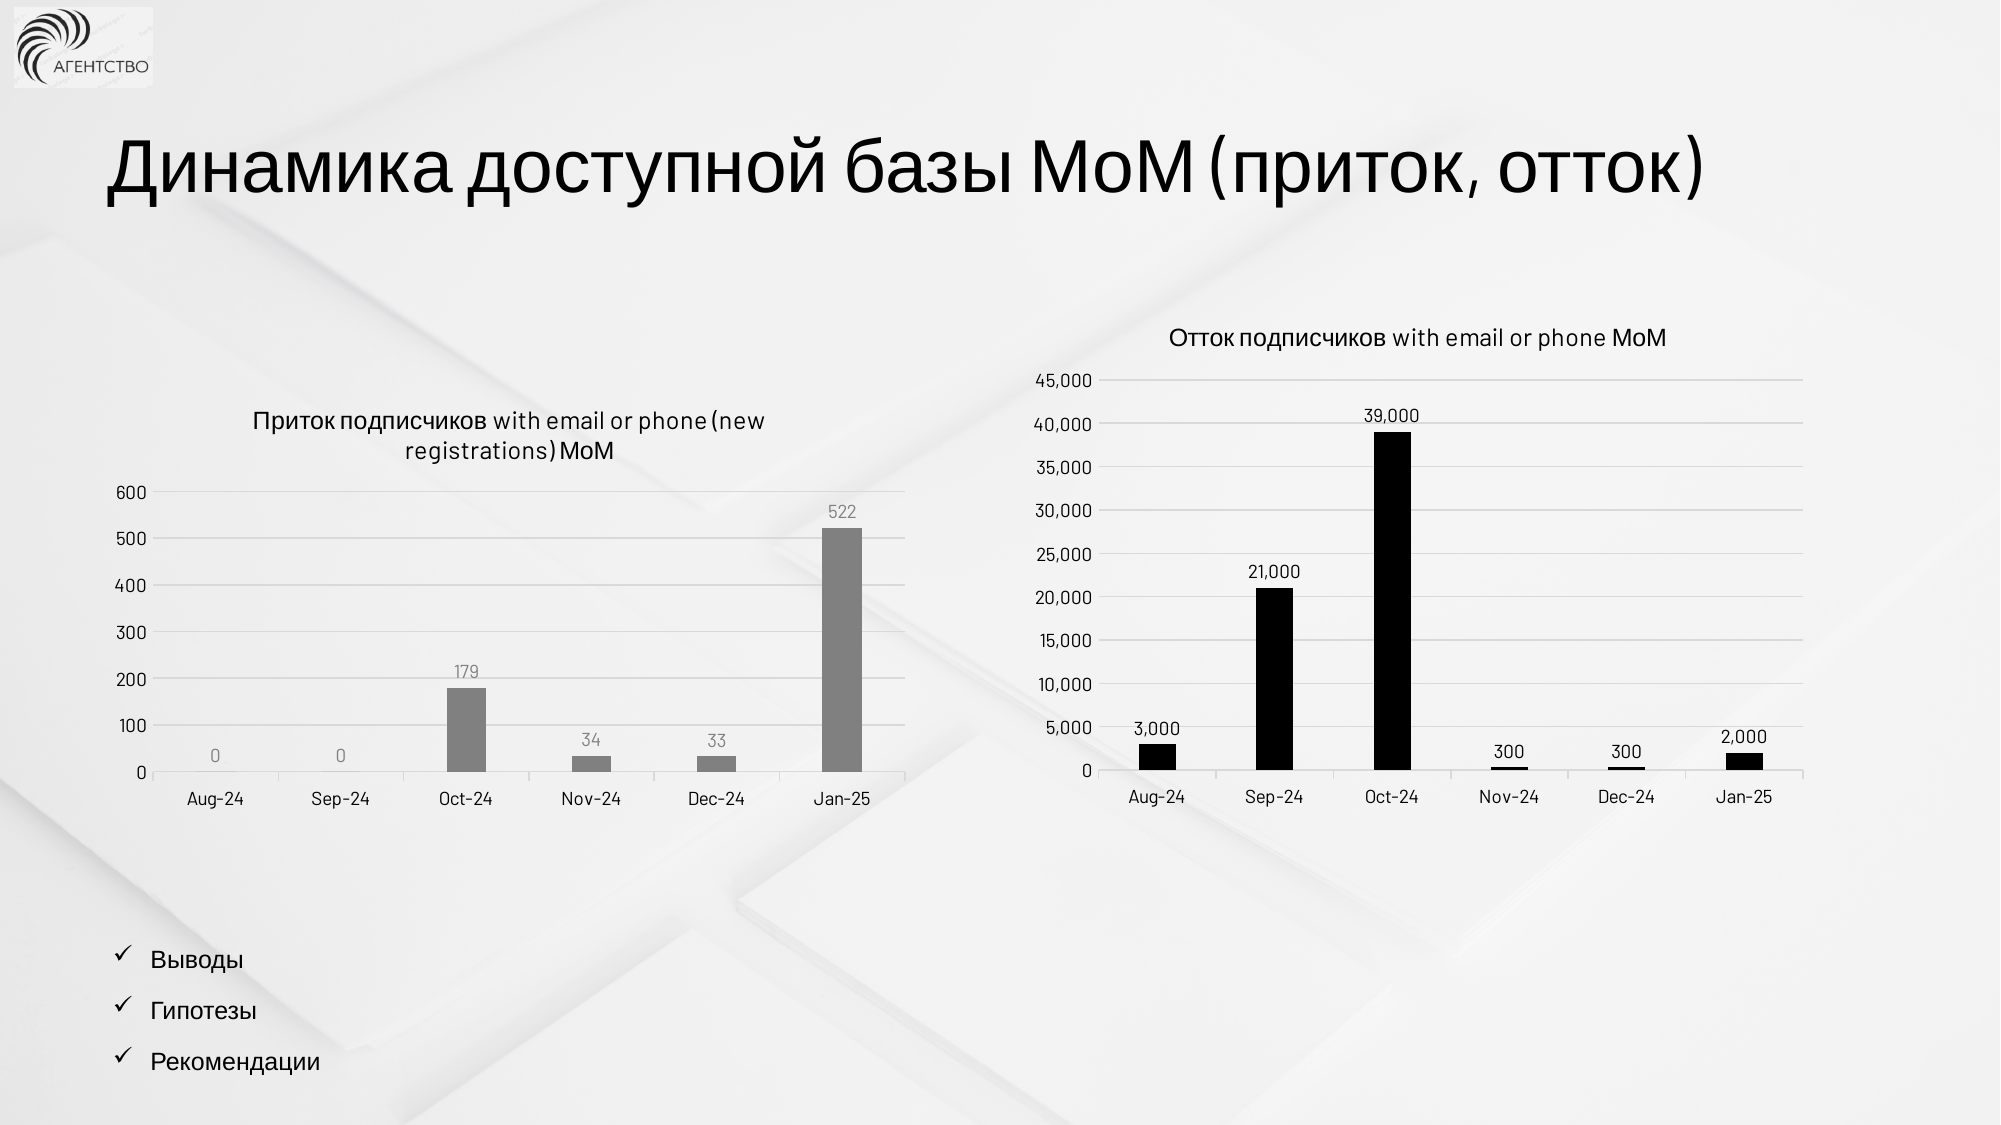

Динамика доступной базы МоМ (приток, отток)

### Chart: Отток подписчиков with email or phone МоМ

| Category |  |
|---|---|
| 45505 | 3000.0 |
| 45536 | 21000.0 |
| 45566 | 39000.0 |
| 45597 | 300.0 |
| 45627 | 300.0 |
| 45658 | 2000.0 |

### Chart: Приток подписчиков with email or phone (new registrations) МоМ

| Category |  |
|---|---|
| 45505 | 0.0 |
| 45536 | 0.0 |
| 45566 | 179.0 |
| 45597 | 34.0 |
| 45627 | 33.0 |
| 45658 | 522.0 |
Выводы
Гипотезы
Рекомендации